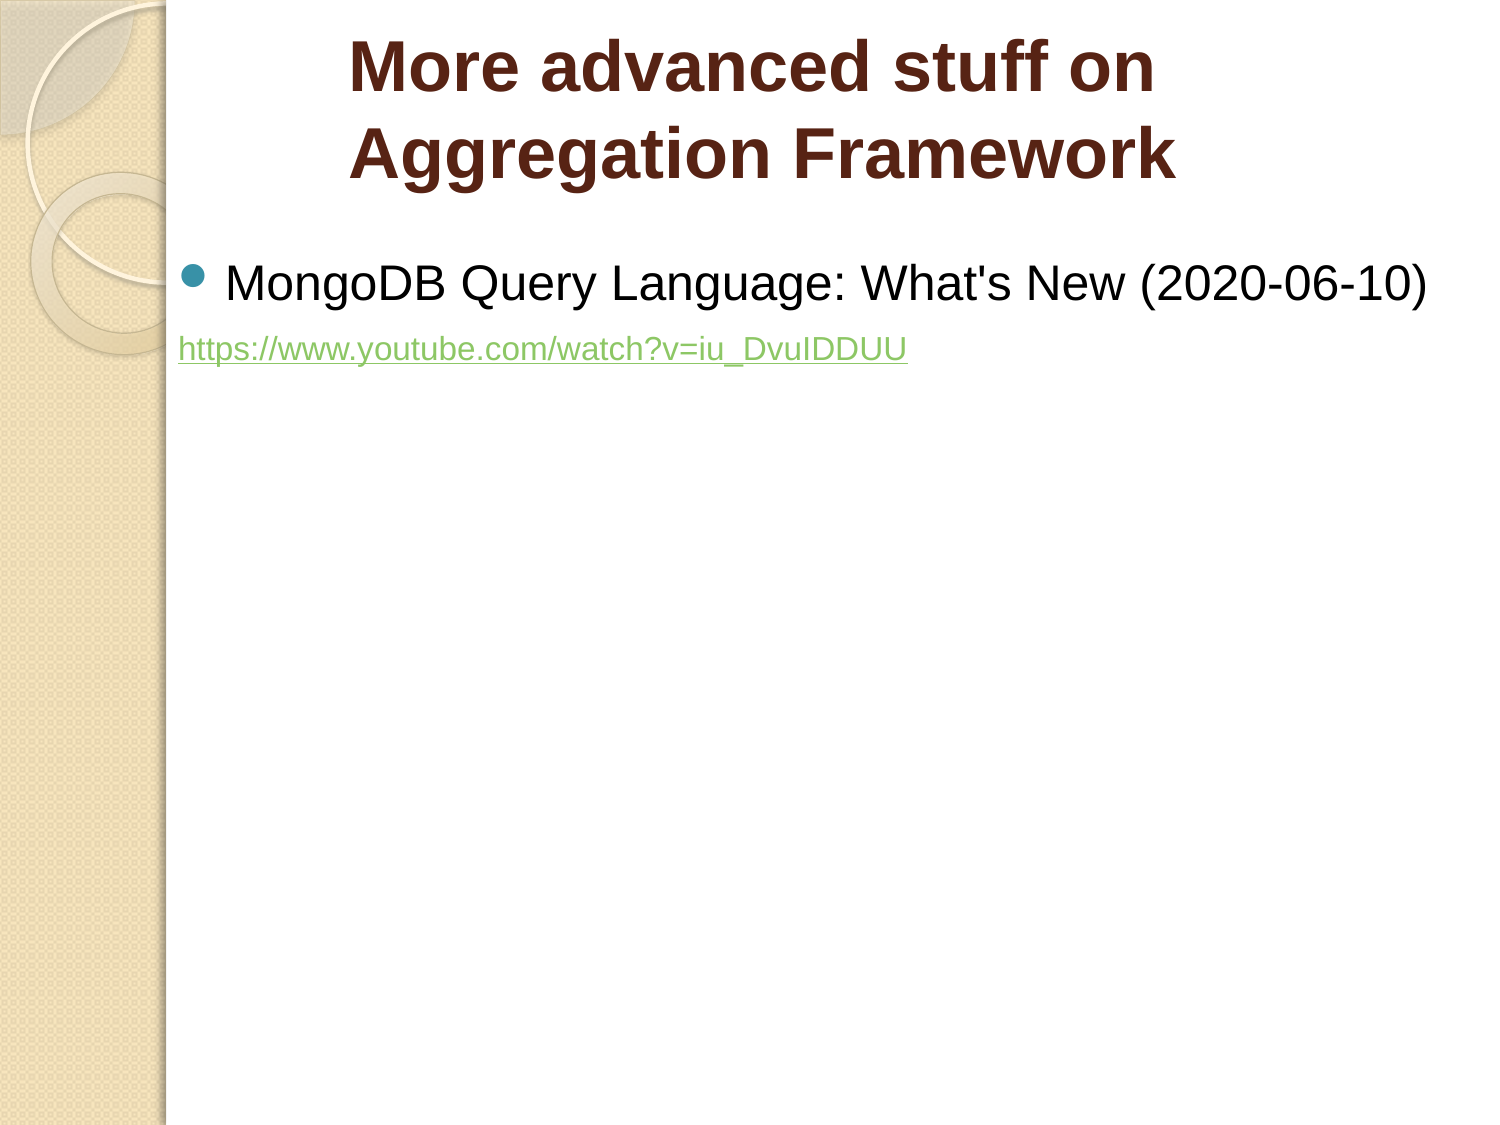

# More advanced stuff on Aggregation Framework
MongoDB Query Language: What's New (2020-06-10)
https://www.youtube.com/watch?v=iu_DvuIDDUU